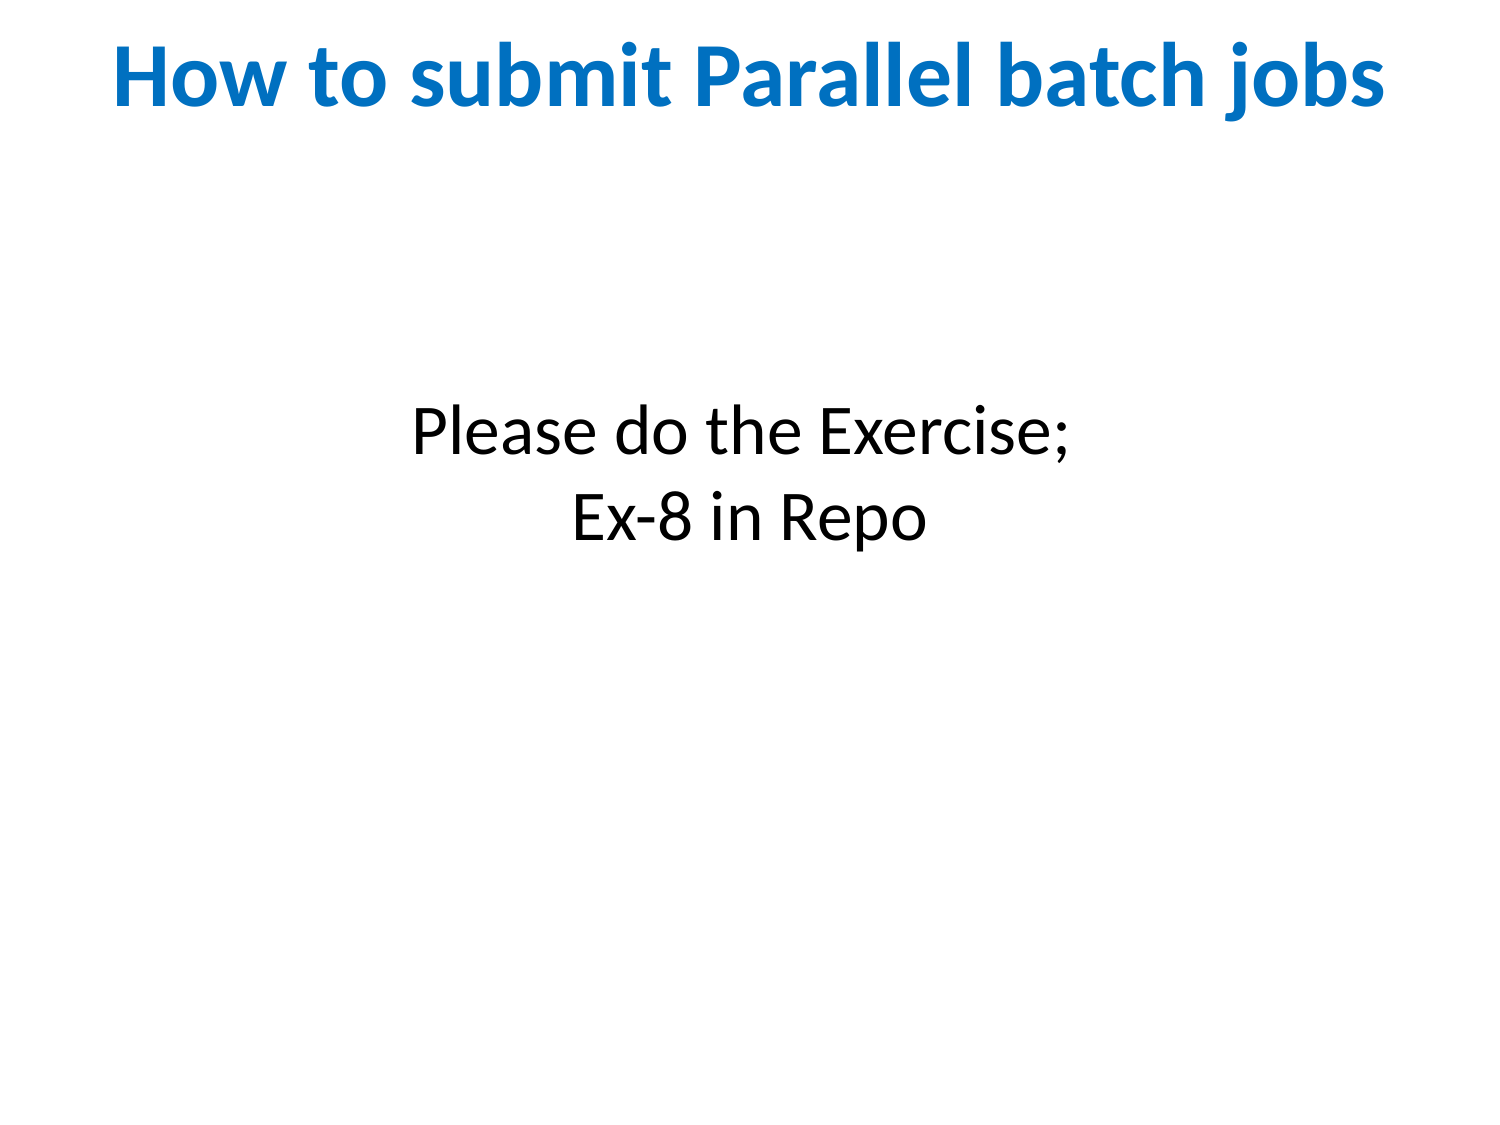

How to submit Parallel batch jobs
# Please do the Exercise; Ex-8 in Repo